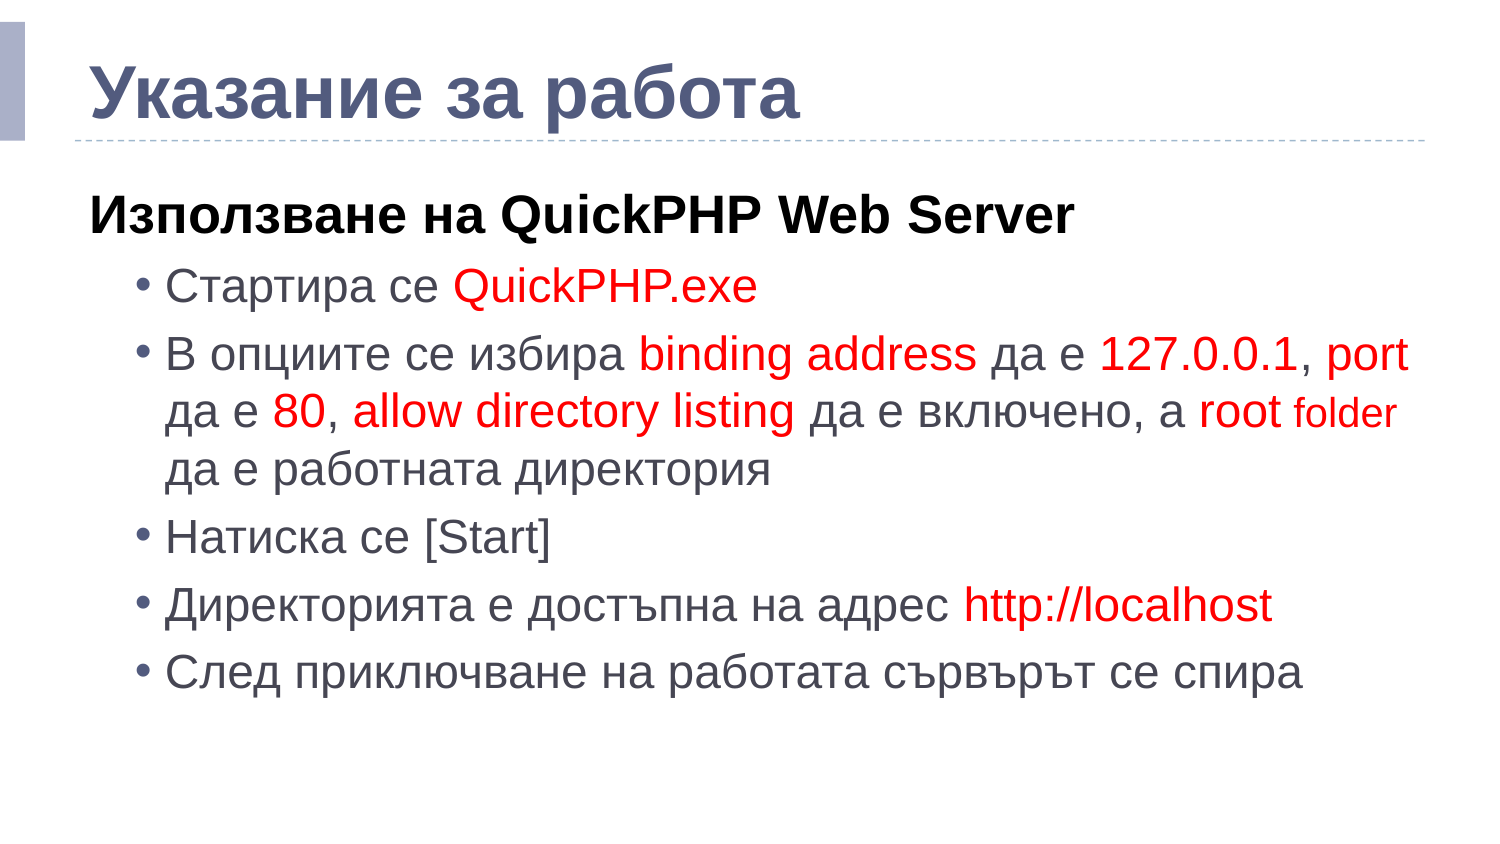

# Указание за работа
Използване на QuickPHP Web Server
Стартира се QuickPHP.exe
В опциите се избира binding address да е 127.0.0.1, port да е 80, allow directory listing да е включено, а root folder да е работната директория
Натиска се [Start]
Директорията е достъпна на адрес http://localhost
След приключване на работата сървърът се спира